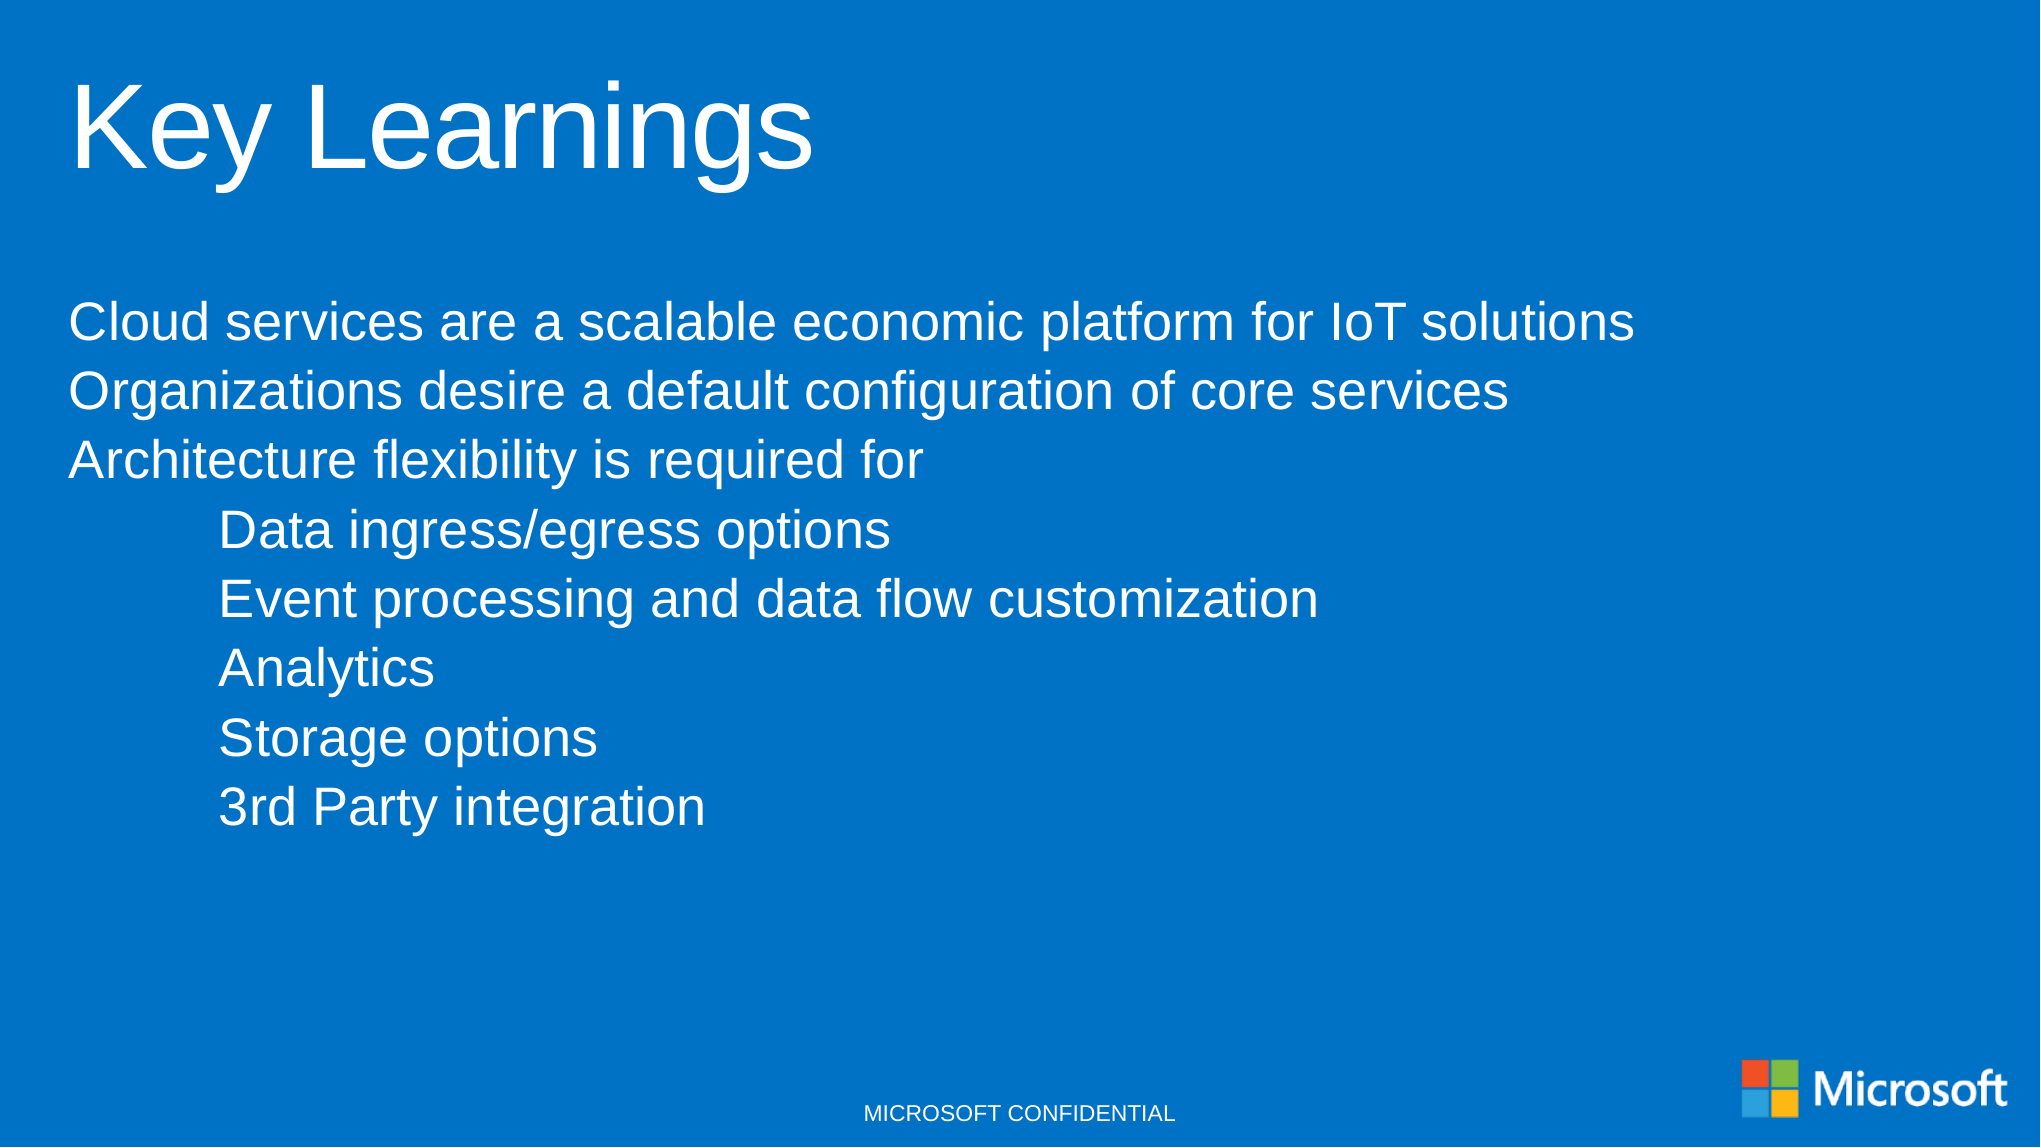

# Key Learnings
Cloud services are a scalable economic platform for IoT solutions
Organizations desire a default configuration of core services
Architecture flexibility is required for
	Data ingress/egress options
	Event processing and data flow customization
	Analytics
	Storage options
	3rd Party integration